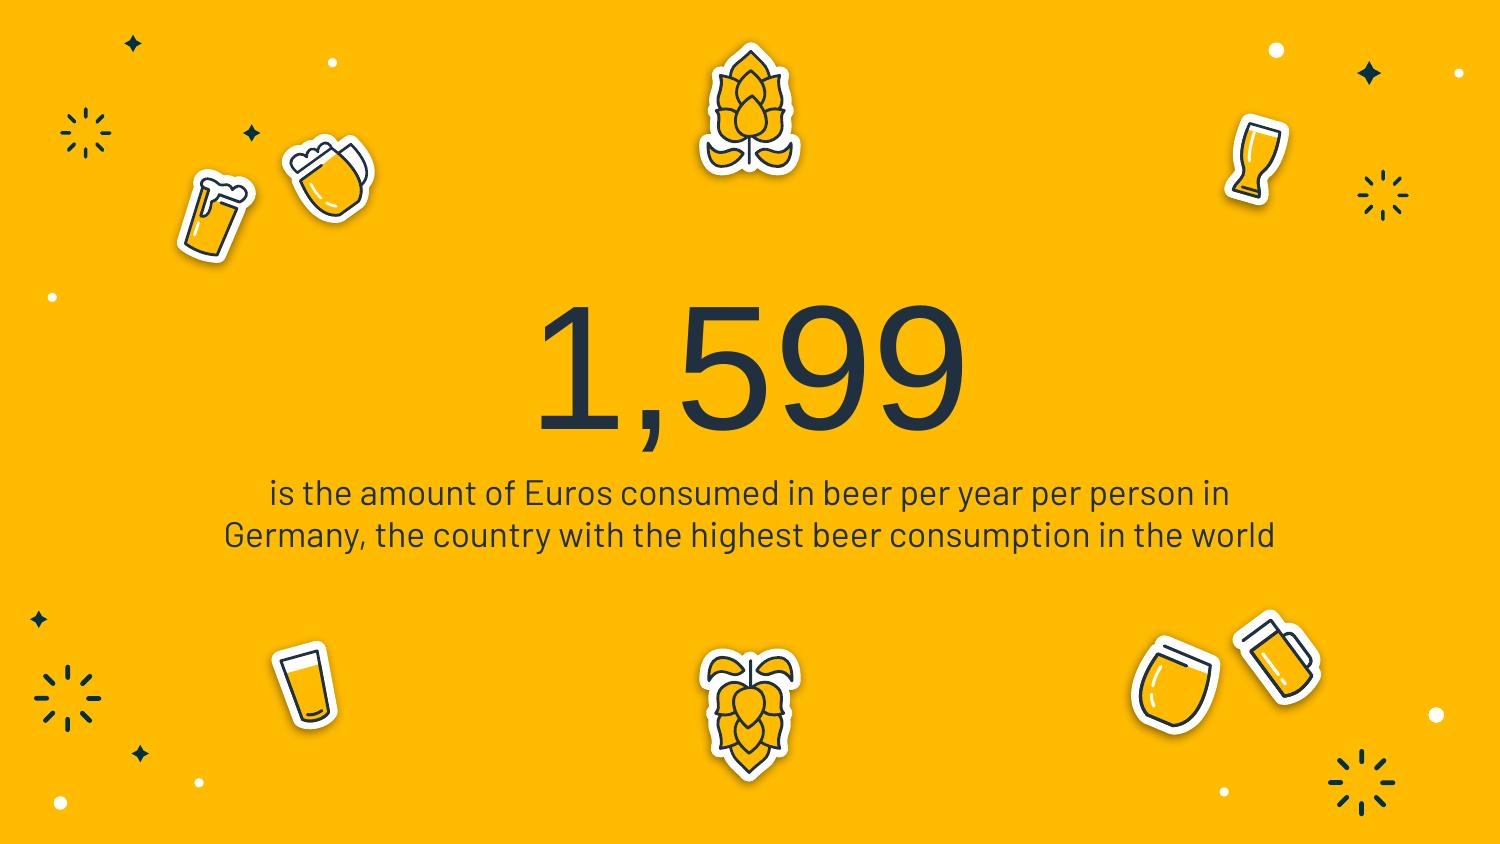

# 1,599
is the amount of Euros consumed in beer per year per person in Germany, the country with the highest beer consumption in the world